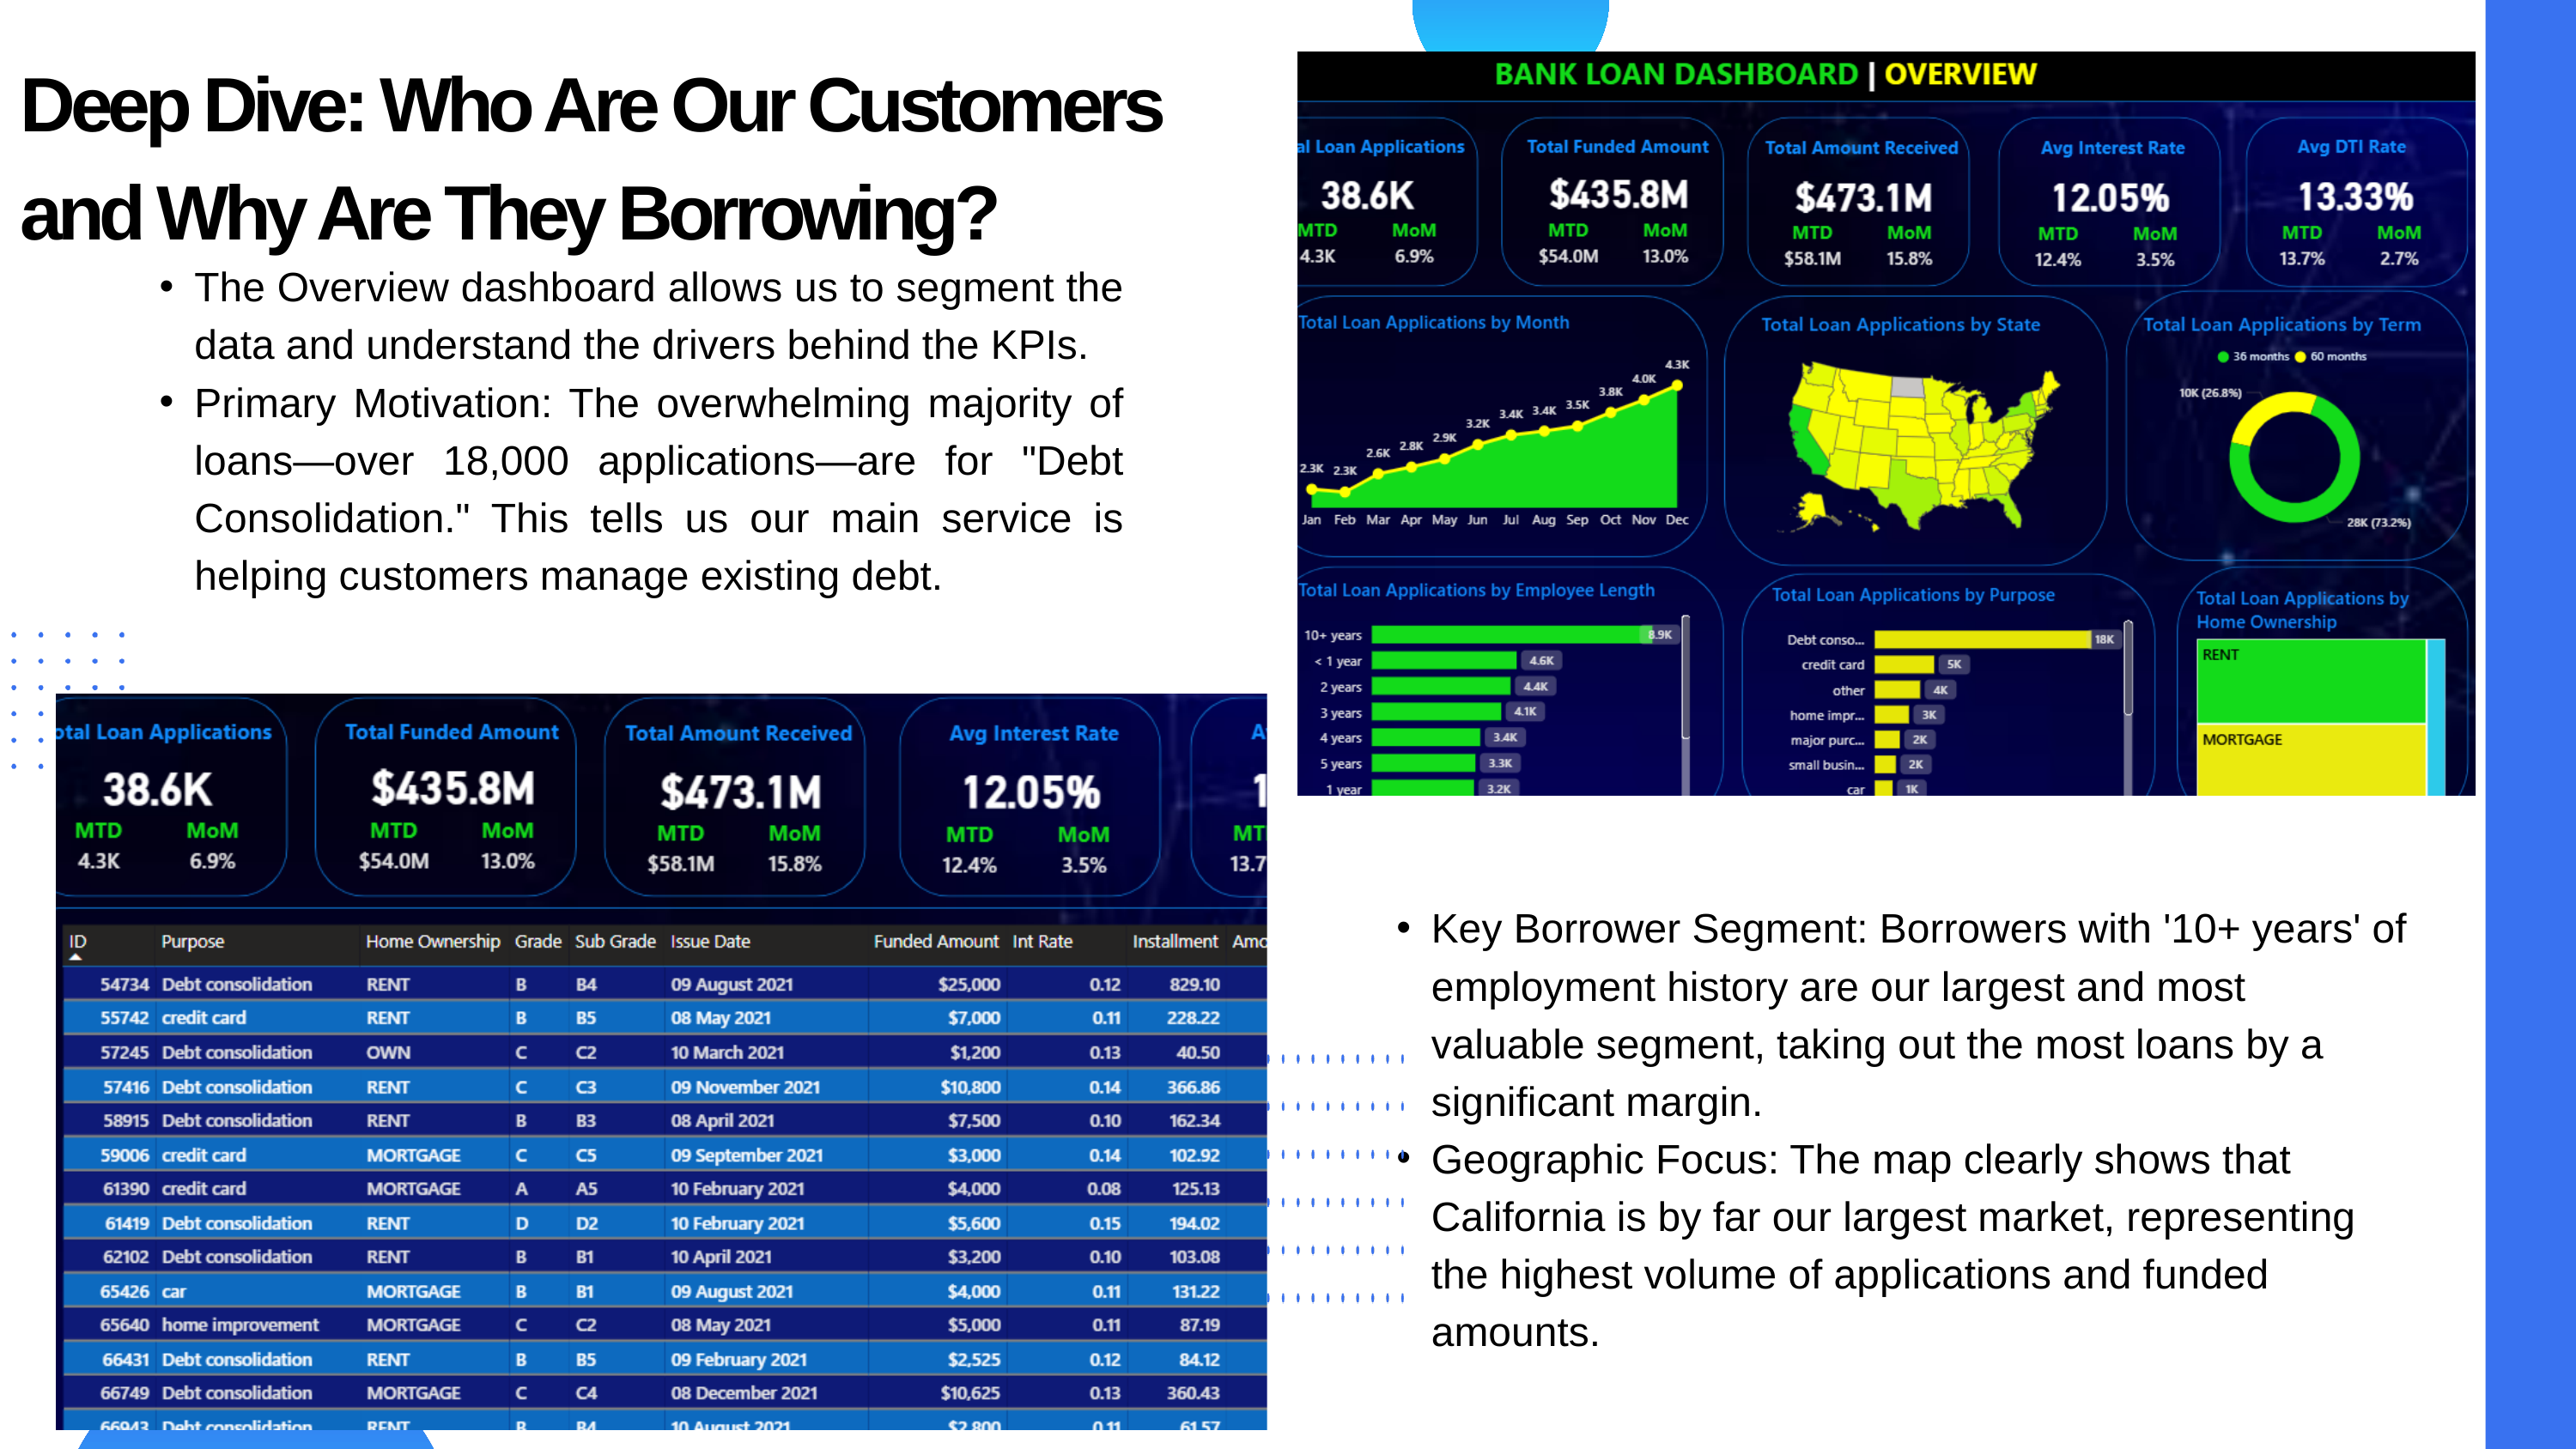

Deep Dive: Who Are Our Customers and Why Are They Borrowing?

The Overview dashboard allows us to segment the data and understand the drivers behind the KPIs.
Primary Motivation: The overwhelming majority of loans—over 18,000 applications—are for "Debt Consolidation." This tells us our main service is helping customers manage existing debt.

Key Borrower Segment: Borrowers with '10+ years' of employment history are our largest and most valuable segment, taking out the most loans by a significant margin.
Geographic Focus: The map clearly shows that California is by far our largest market, representing the highest volume of applications and funded amounts.